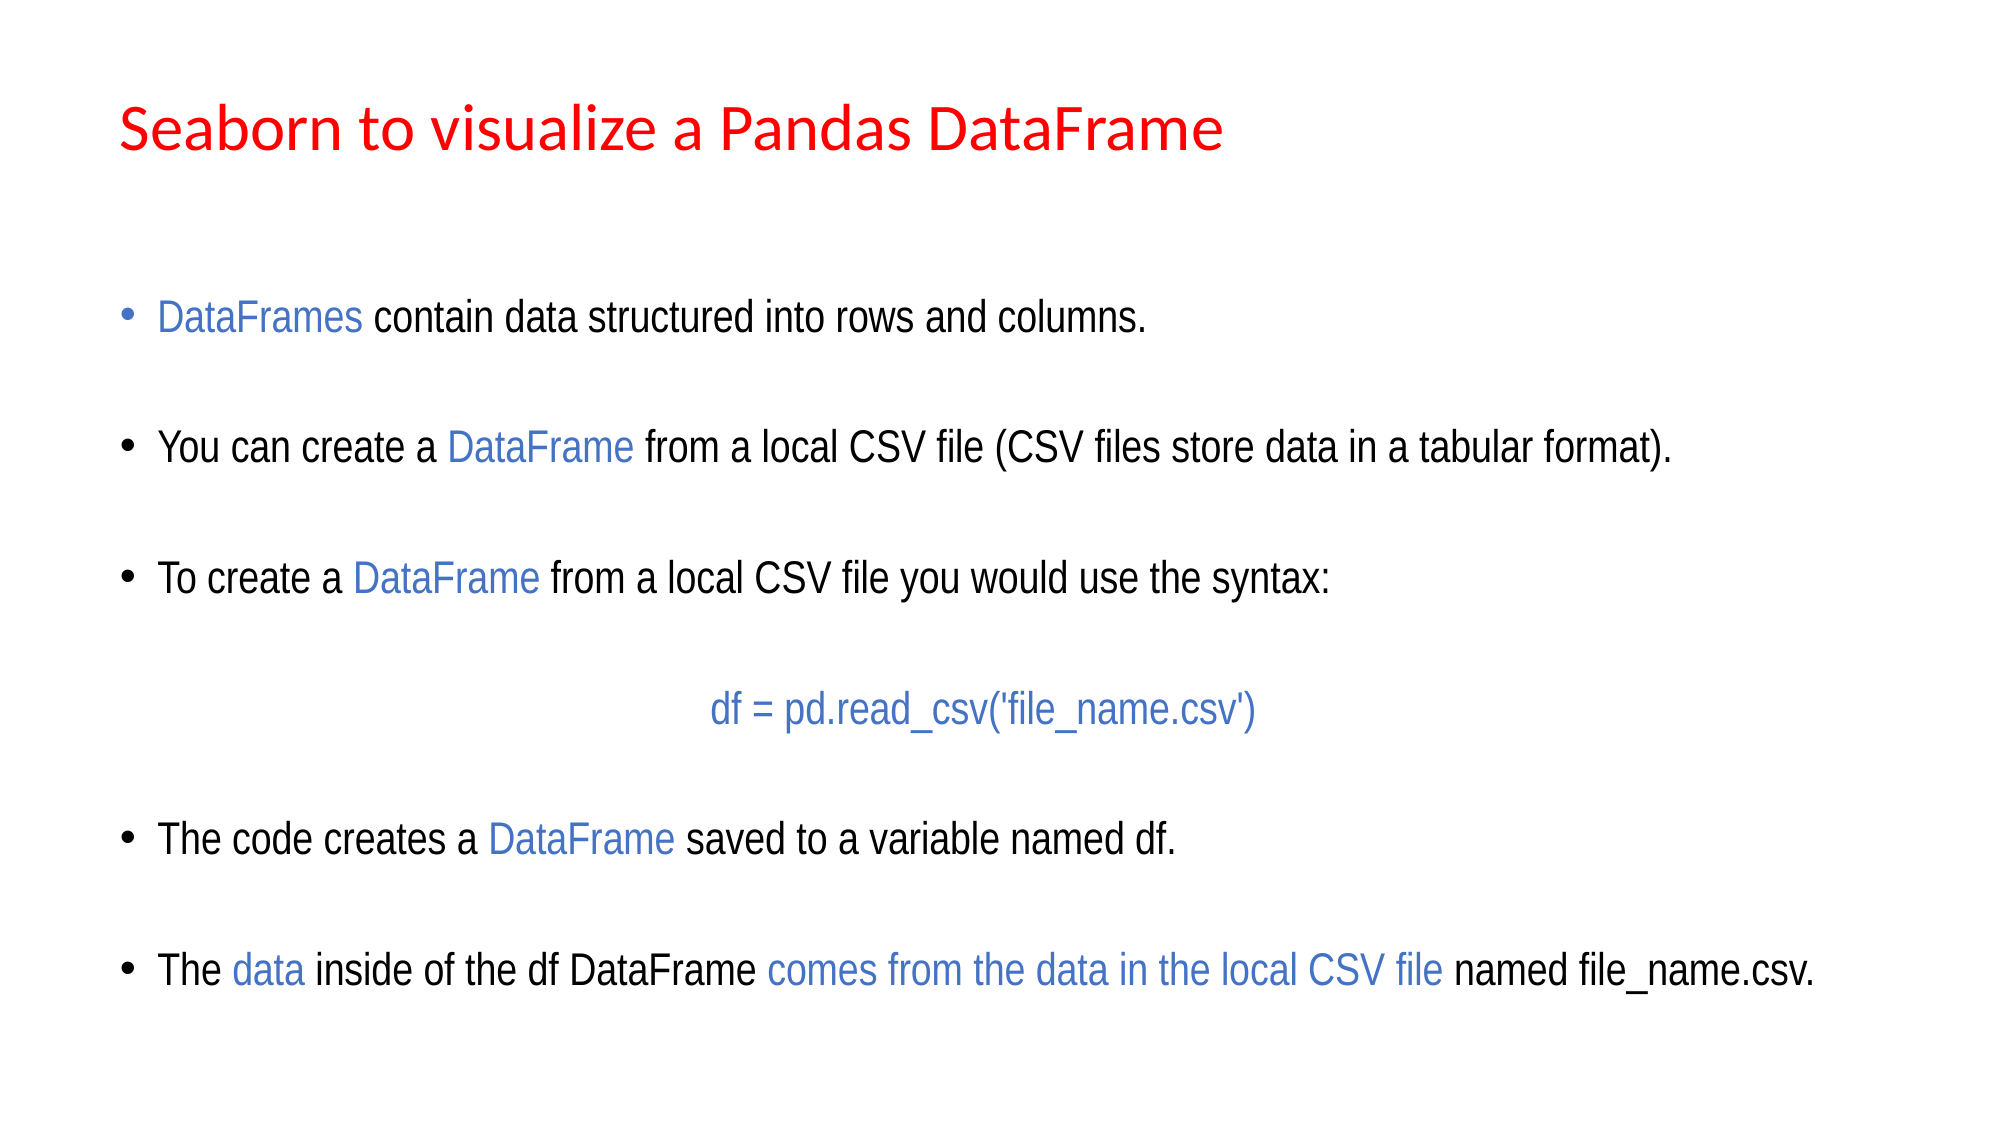

# Seaborn to visualize a Pandas DataFrame
DataFrames contain data structured into rows and columns.
You can create a DataFrame from a local CSV file (CSV files store data in a tabular format).
To create a DataFrame from a local CSV file you would use the syntax:
df = pd.read_csv('file_name.csv')
The code creates a DataFrame saved to a variable named df.
The data inside of the df DataFrame comes from the data in the local CSV file named file_name.csv.